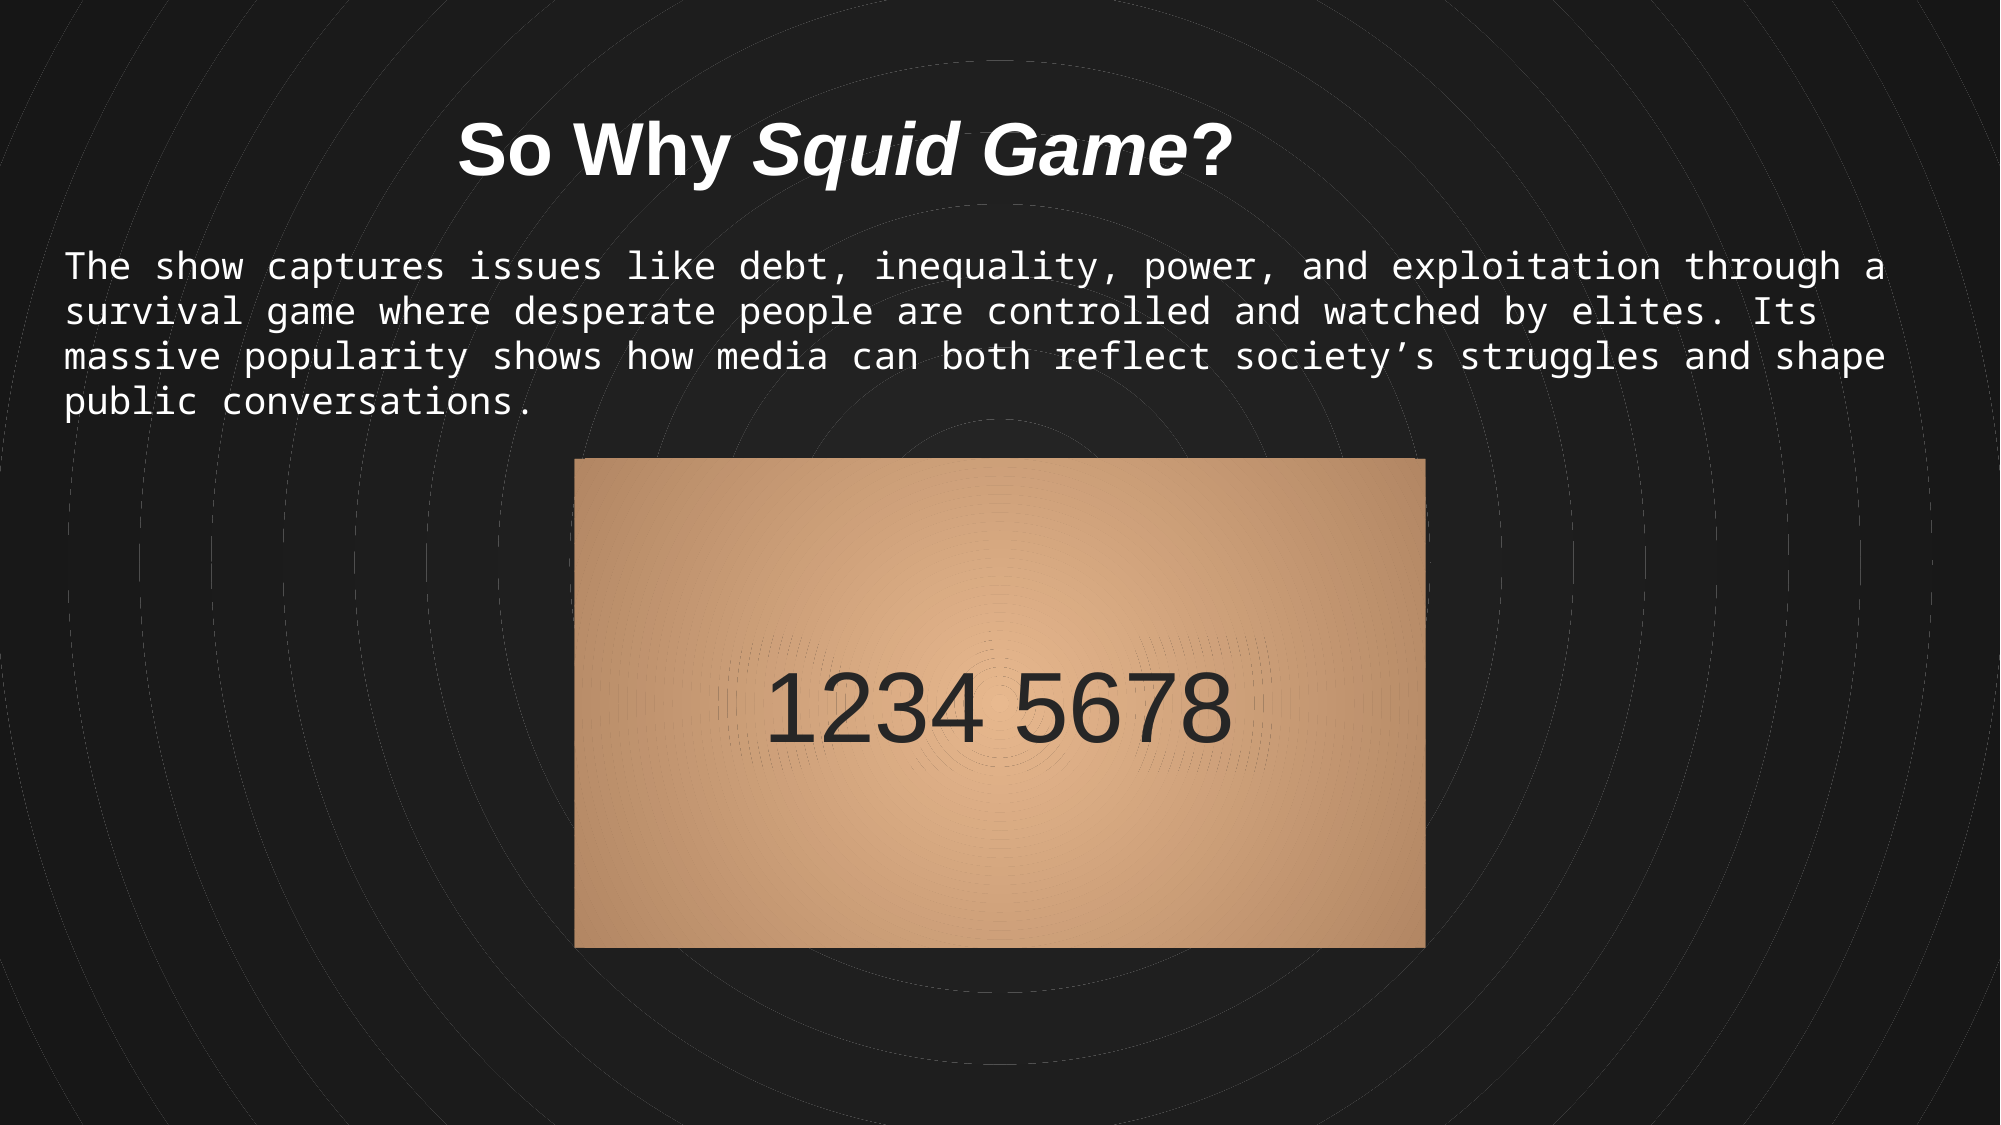

So Why Squid Game?
The show captures issues like debt, inequality, power, and exploitation through a survival game where desperate people are controlled and watched by elites. Its massive popularity shows how media can both reflect society’s struggles and shape public conversations.

1234 5678

001
003
005

002
004